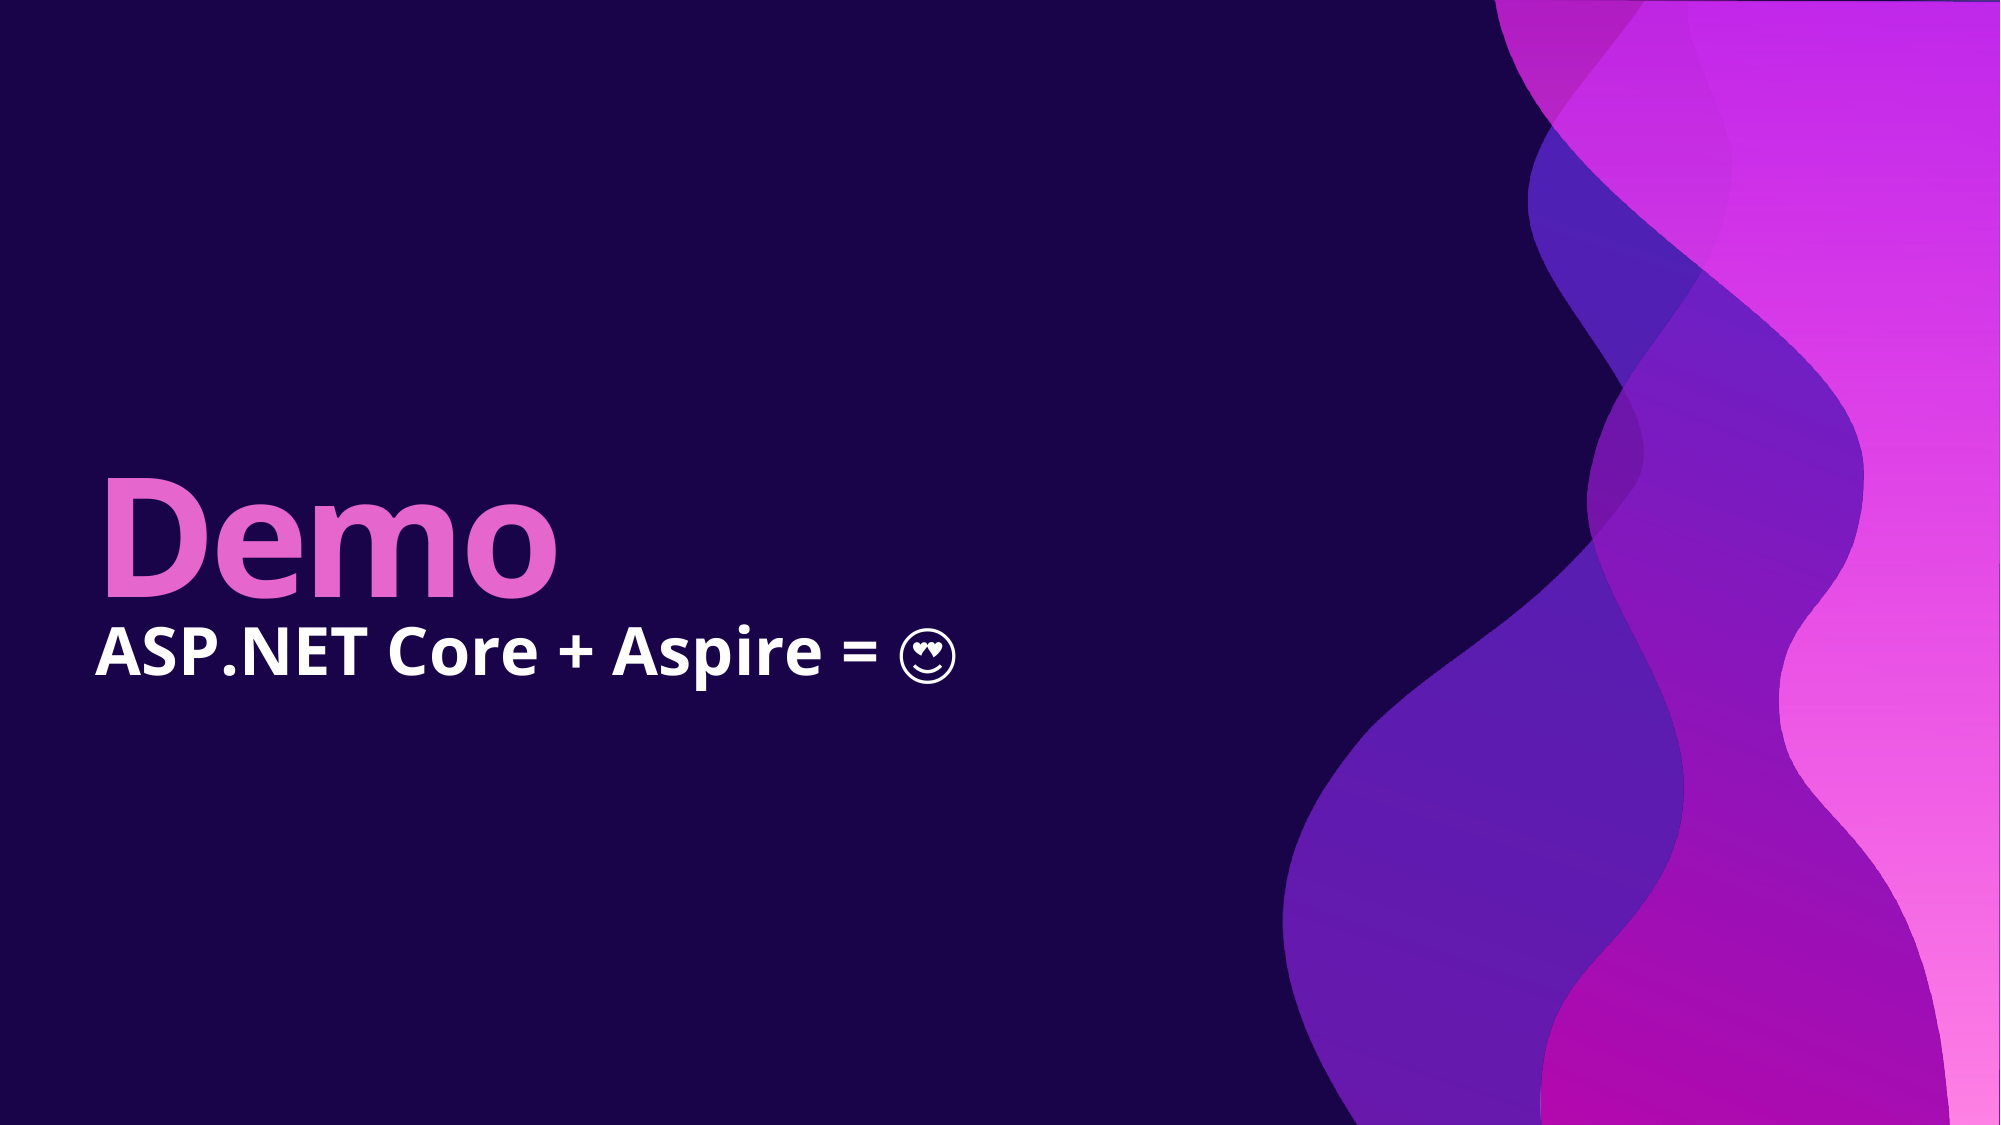

# Demo
ASP.NET Core + Aspire = 😍